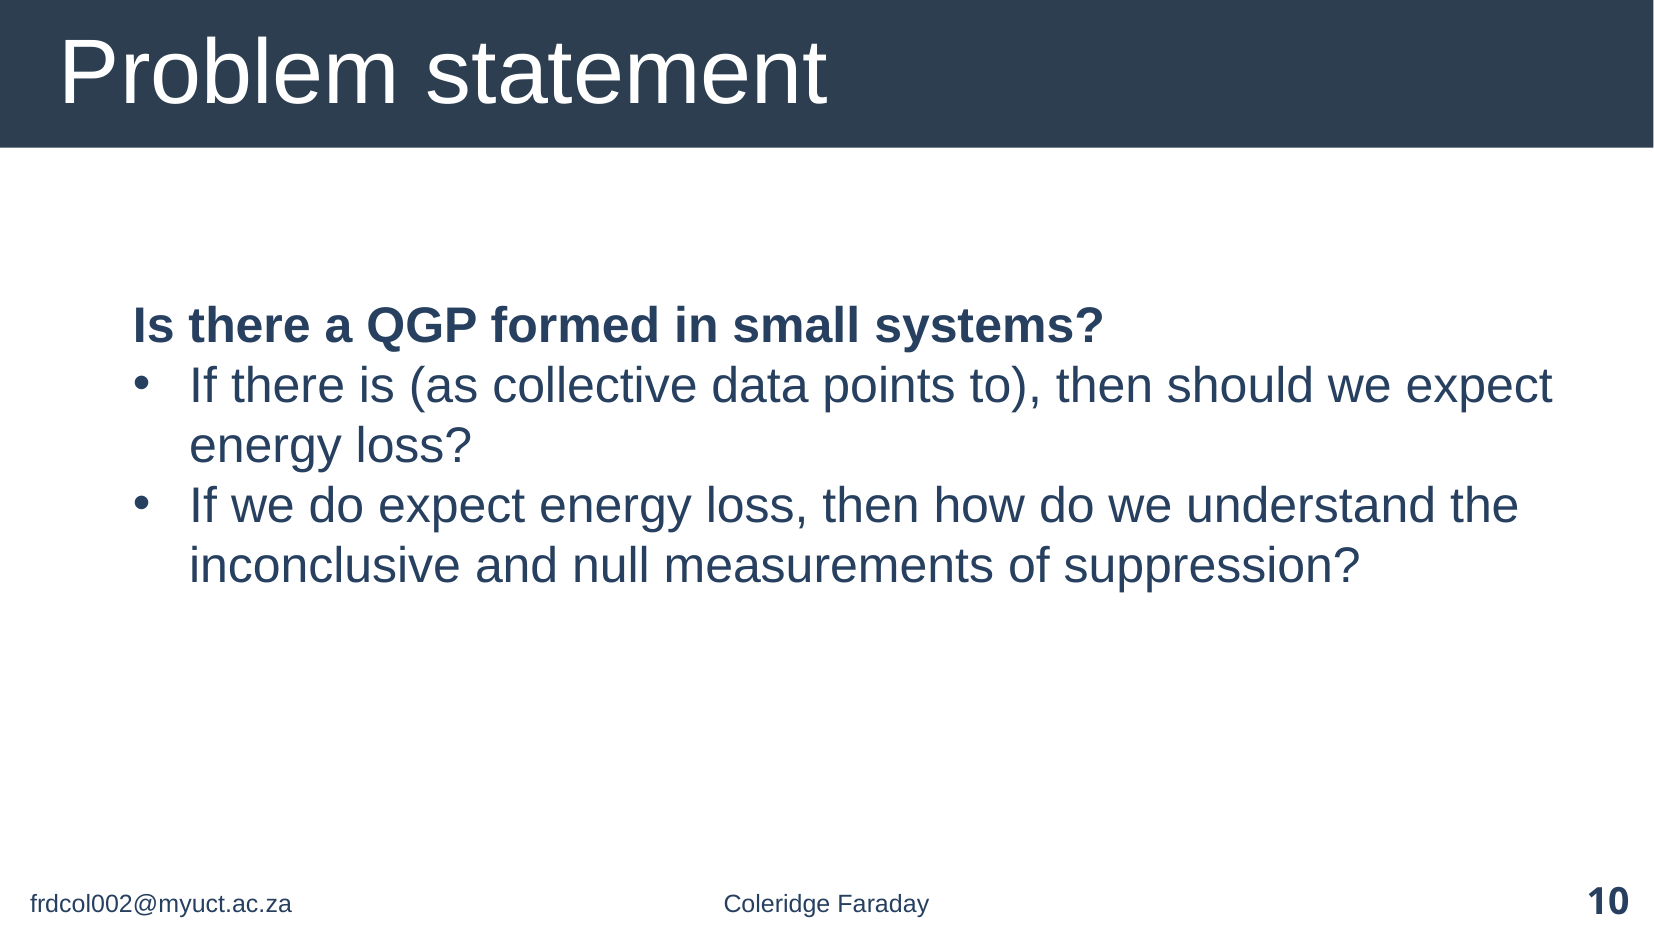

# Problem statement
Is there a QGP formed in small systems?
If there is (as collective data points to), then should we expect energy loss?
If we do expect energy loss, then how do we understand the inconclusive and null measurements of suppression?